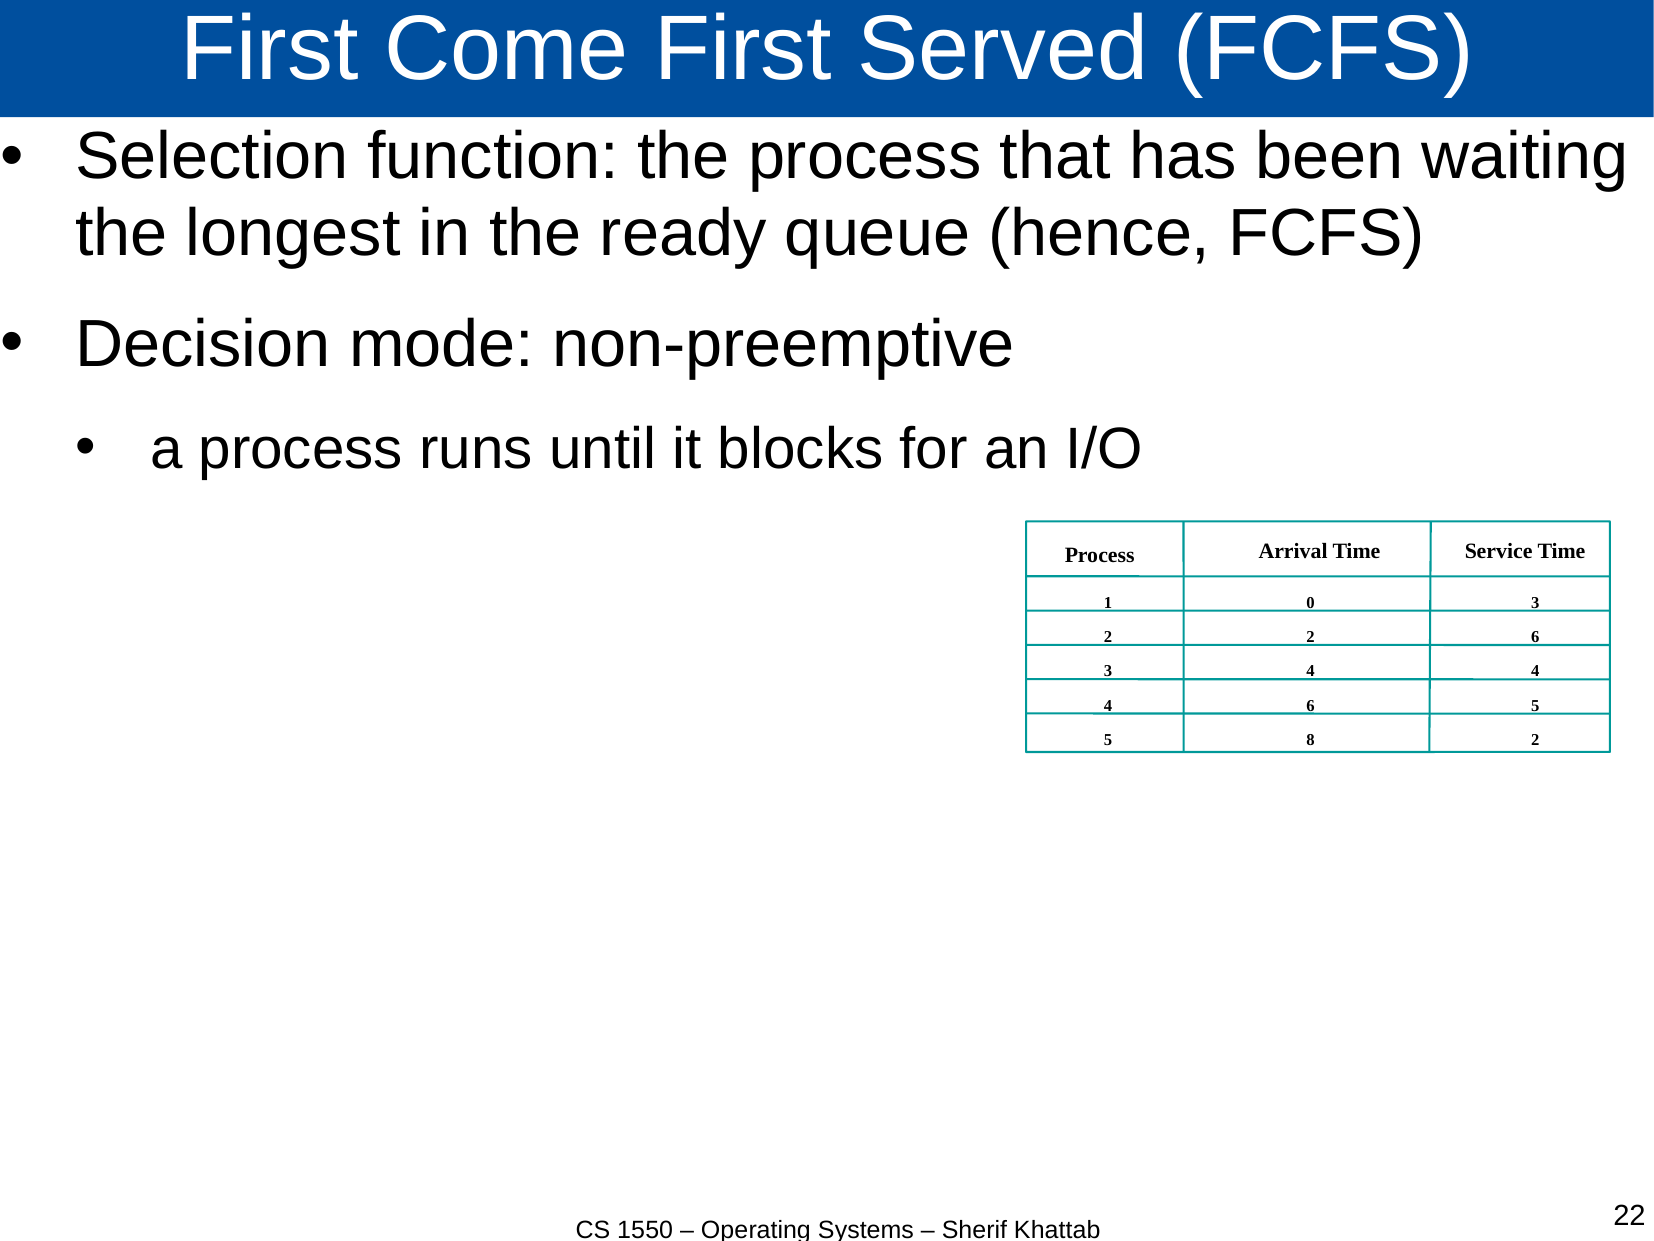

# First Come First Served (FCFS)
Selection function: the process that has been waiting the longest in the ready queue (hence, FCFS)
Decision mode: non-preemptive
a process runs until it blocks for an I/O

Arrival Time
Service Time
Process

1
0
3

2
2
6

3
4
4

4
6
5

5
8
2
CS 1550 – Operating Systems – Sherif Khattab
22